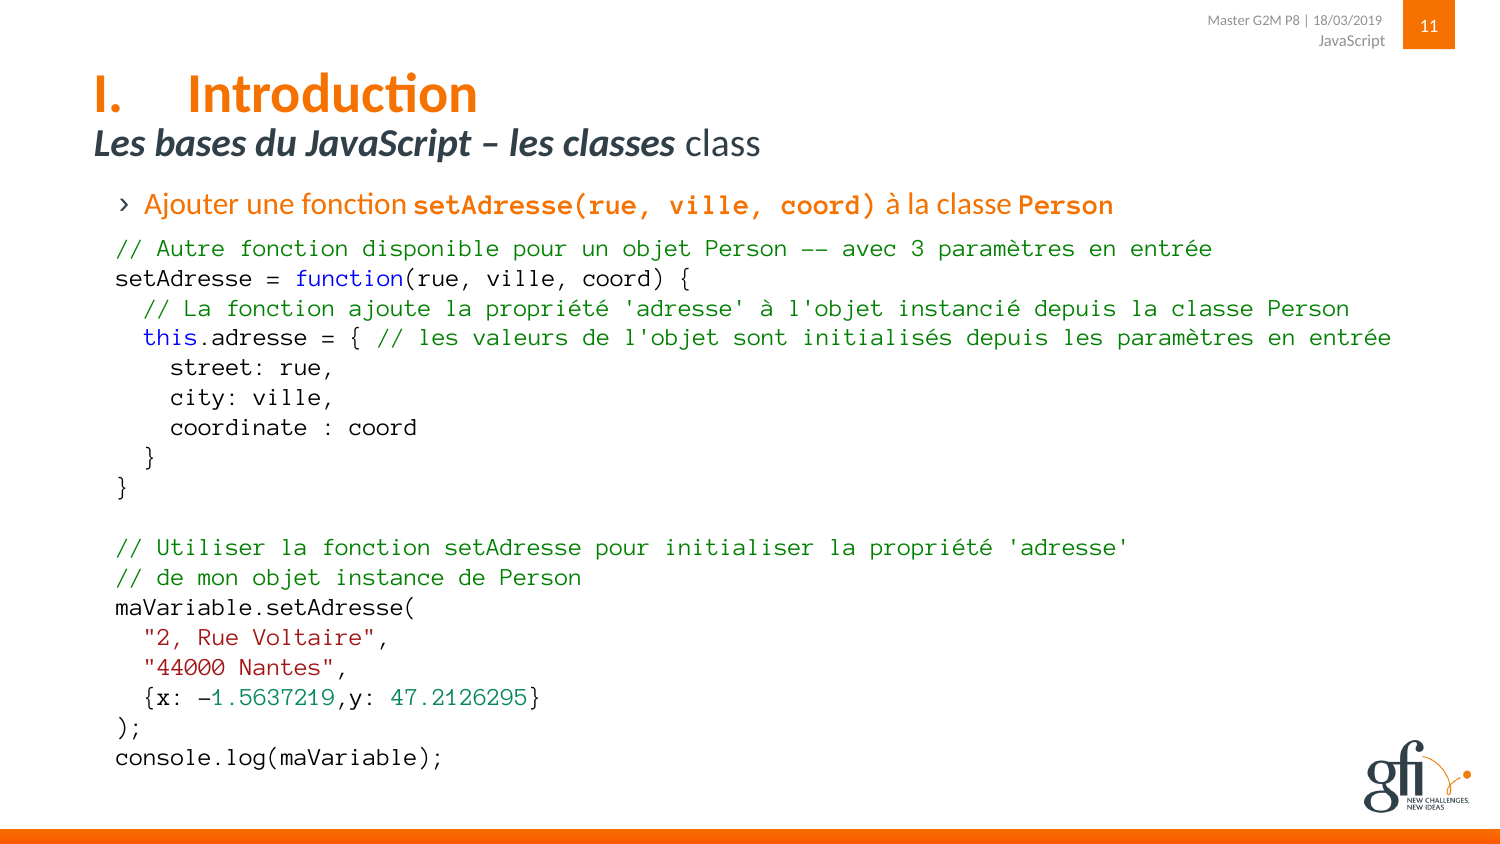

11
JavaScript
Master G2M P8 | 18/03/2019
# Introduction
Les bases du JavaScript – les classes class
Ajouter une fonction setAdresse(rue, ville, coord) à la classe Person
// Autre fonction disponible pour un objet Person -- avec 3 paramètres en entrée
setAdresse = function(rue, ville, coord) {
  // La fonction ajoute la propriété 'adresse' à l'objet instancié depuis la classe Person
  this.adresse = { // les valeurs de l'objet sont initialisés depuis les paramètres en entrée
    street: rue,
    city: ville,
    coordinate : coord
  }
}

// Utiliser la fonction setAdresse pour initialiser la propriété 'adresse'
// de mon objet instance de Person
maVariable.setAdresse(
  "2, Rue Voltaire",
  "44000 Nantes",
  {x: -1.5637219,y: 47.2126295}
);
console.log(maVariable);